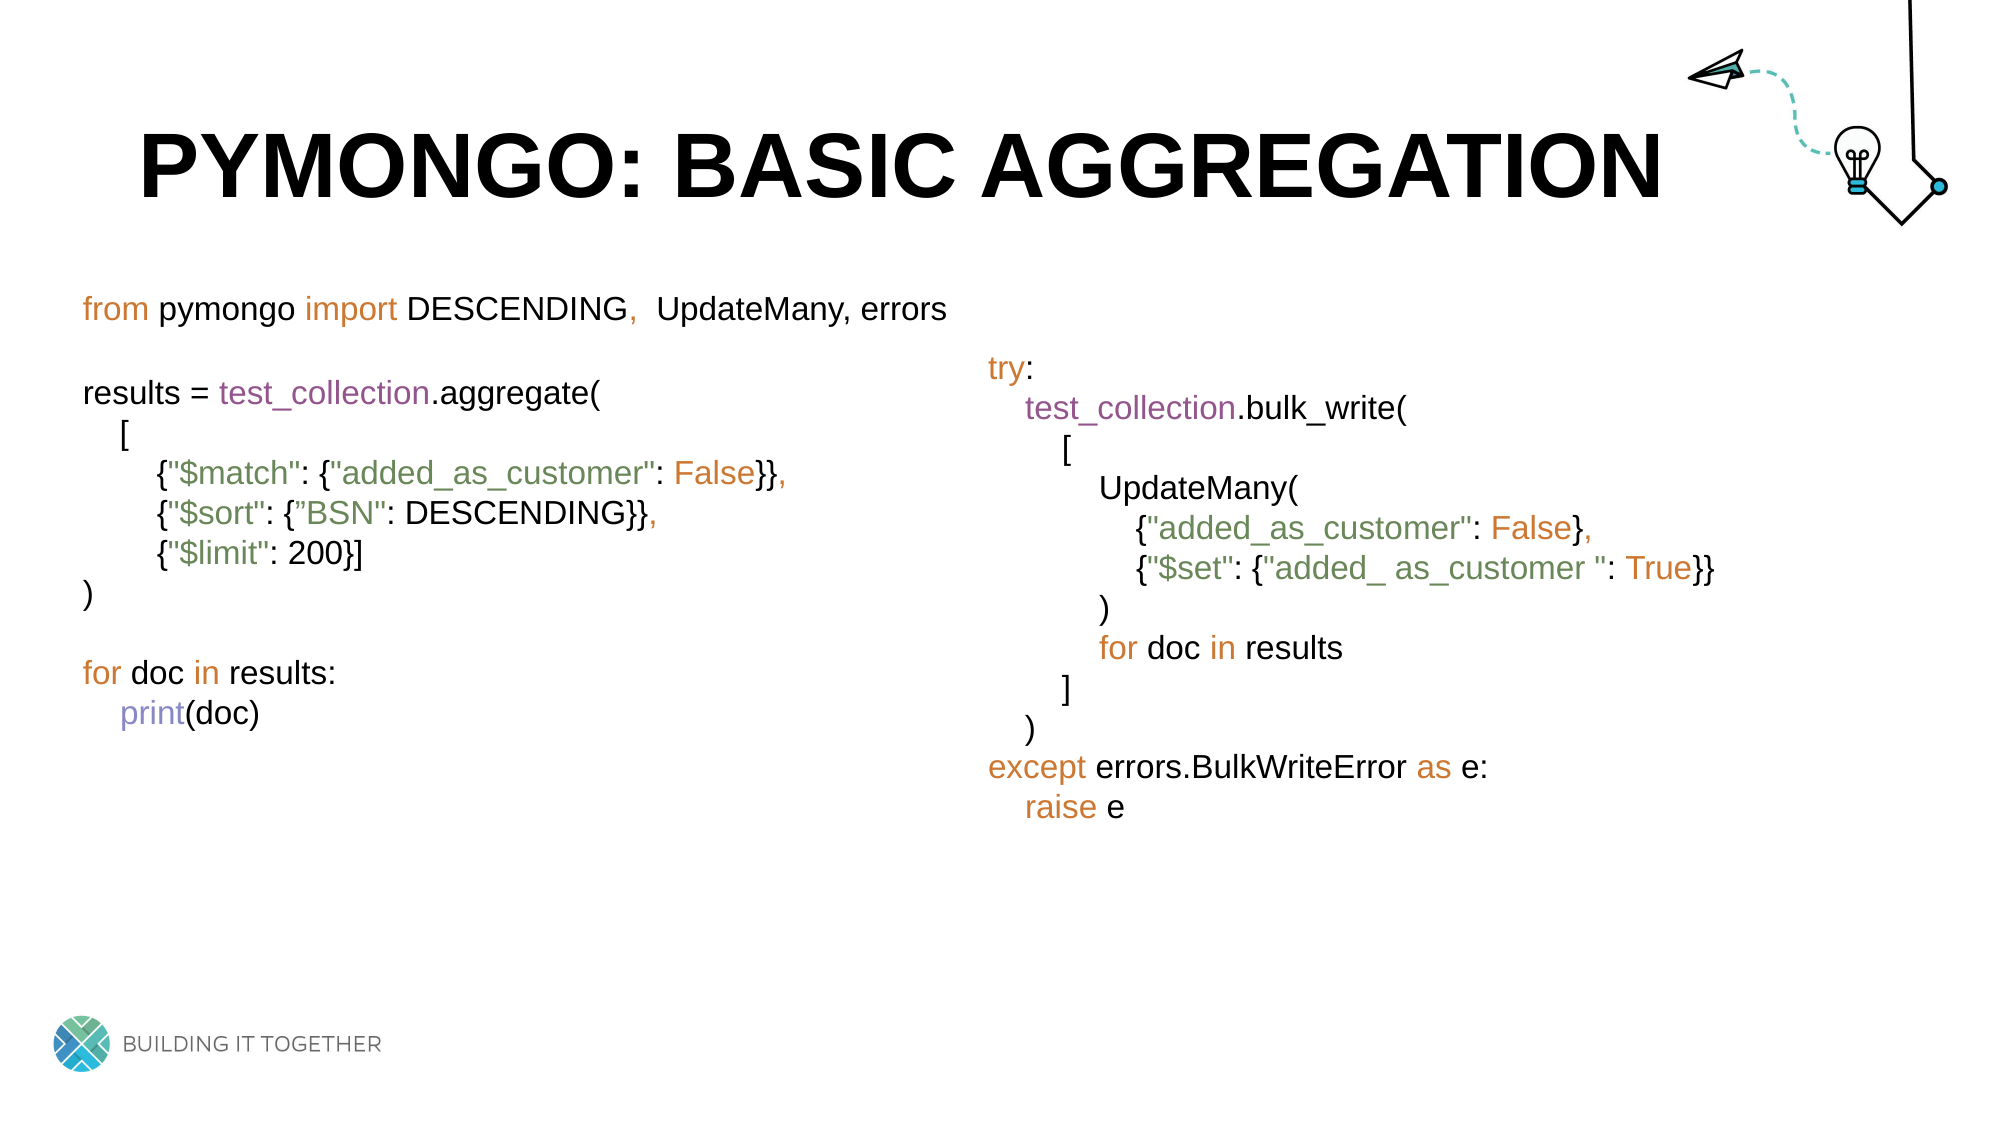

# Pymongo: BASIC aggregation
from pymongo import DESCENDING,  UpdateMany, errors

results = test_collection.aggregate(
    [
        {"$match": {"added_as_customer": False}},
        {"$sort": {”BSN": DESCENDING}},
        {"$limit": 200}]
)

for doc in results:
    print(doc)

try:
    test_collection.bulk_write(
        [
            UpdateMany(
                {"added_as_customer": False},
                {"$set": {"added_ as_customer ": True}}
            )
            for doc in results
        ]
    )
except errors.BulkWriteError as e:
    raise e